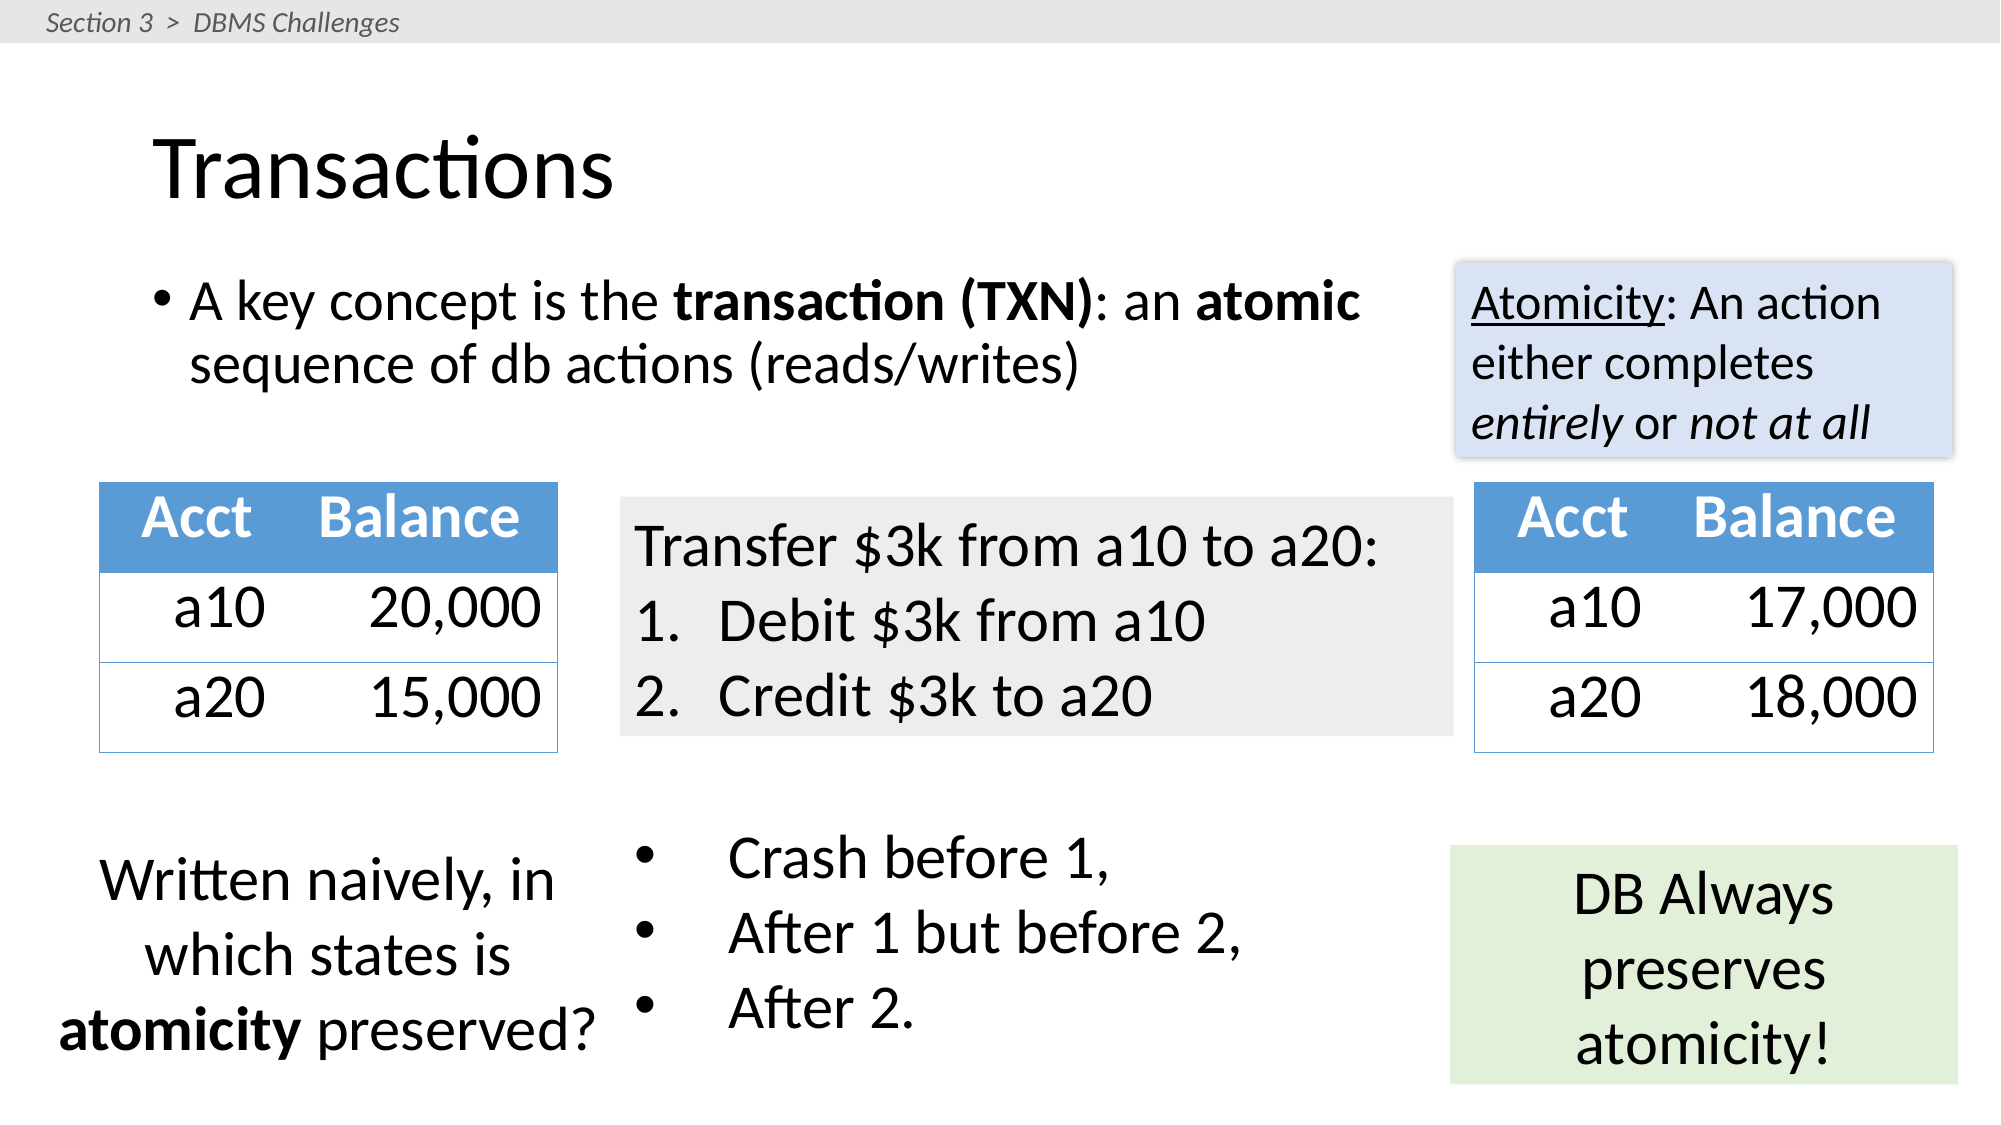

Section 3  >  DBMS Challenges
# Transactions
A key concept is the transaction (TXN): an atomic sequence of db actions (reads/writes)

Atomicity: An action either completes entirely or not at all
| Acct | Balance |
| --- | --- |
| a10 | 20,000 |
| a20 | 15,000 |
| Acct | Balance |
| --- | --- |
| a10 | 17,000 |
| a20 | 18,000 |
Transfer $3k from a10 to a20:
Debit $3k from a10
Credit $3k to a20
Crash before 1,
After 1 but before 2,
After 2.
Written naively, in which states is atomicity preserved?
DB Always preserves atomicity!
53